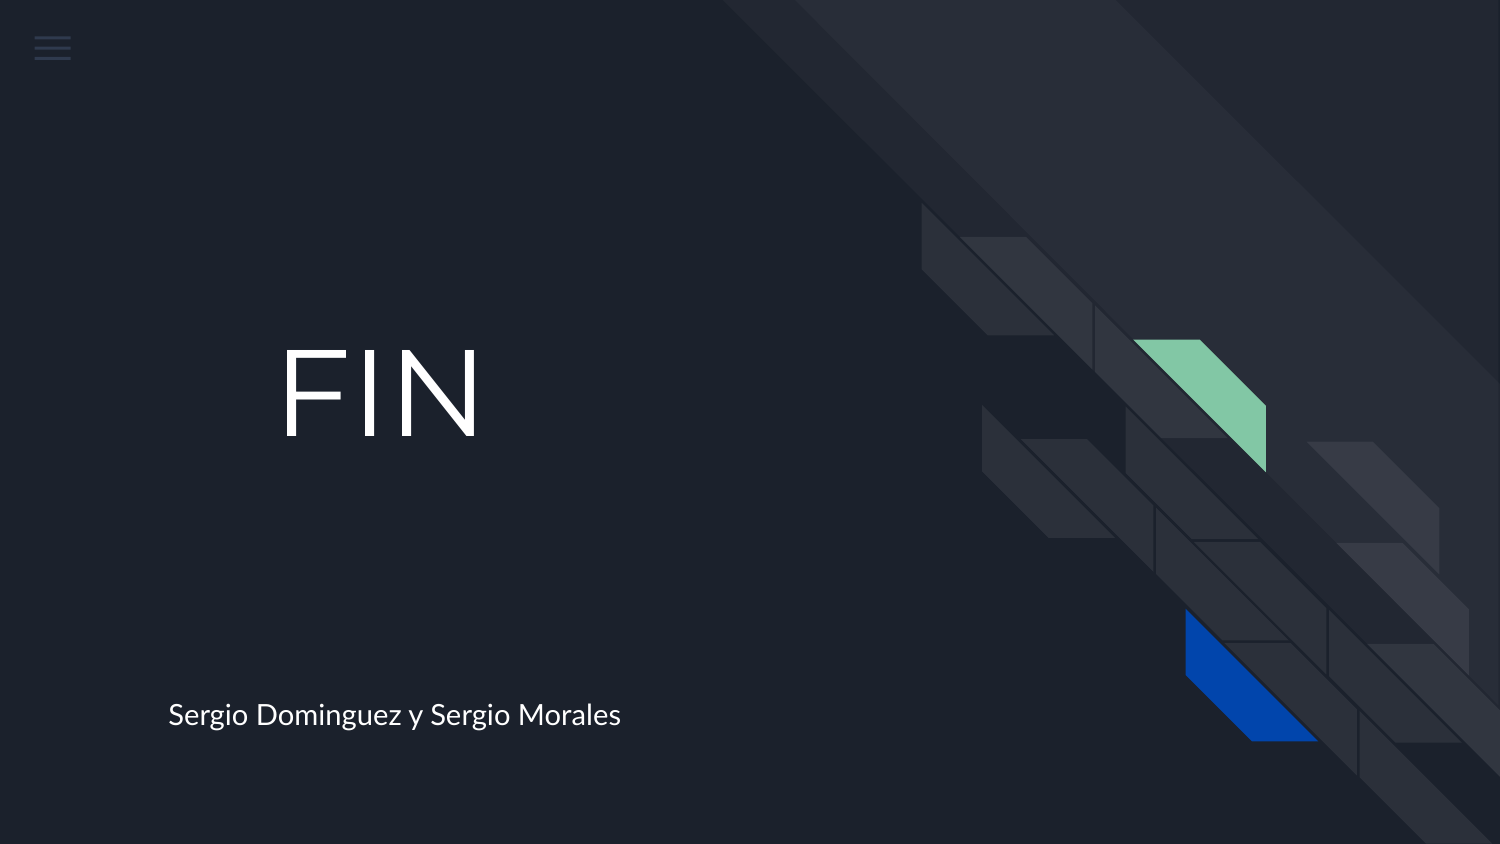

# FIN
Sergio Dominguez y Sergio Morales